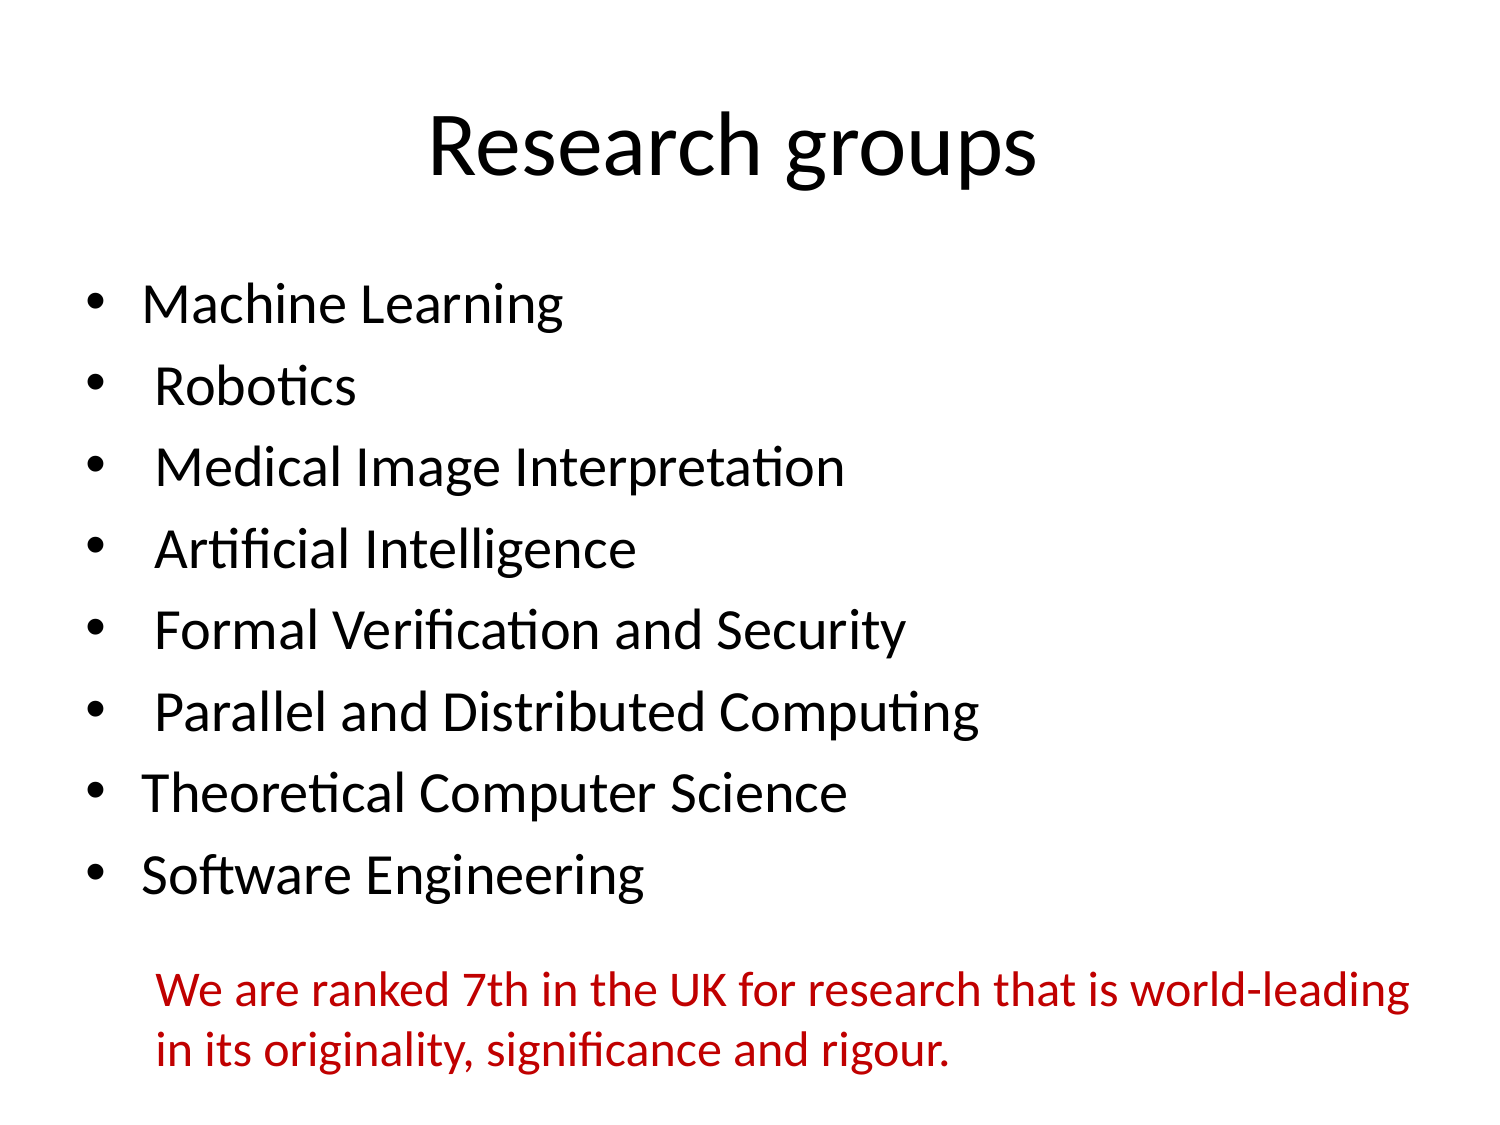

# Research groups
Machine Learning
 Robotics
 Medical Image Interpretation
 Artificial Intelligence
 Formal Verification and Security
 Parallel and Distributed Computing
Theoretical Computer Science
Software Engineering

We are ranked 7th in the UK for research that is world-leading in its originality, significance and rigour.